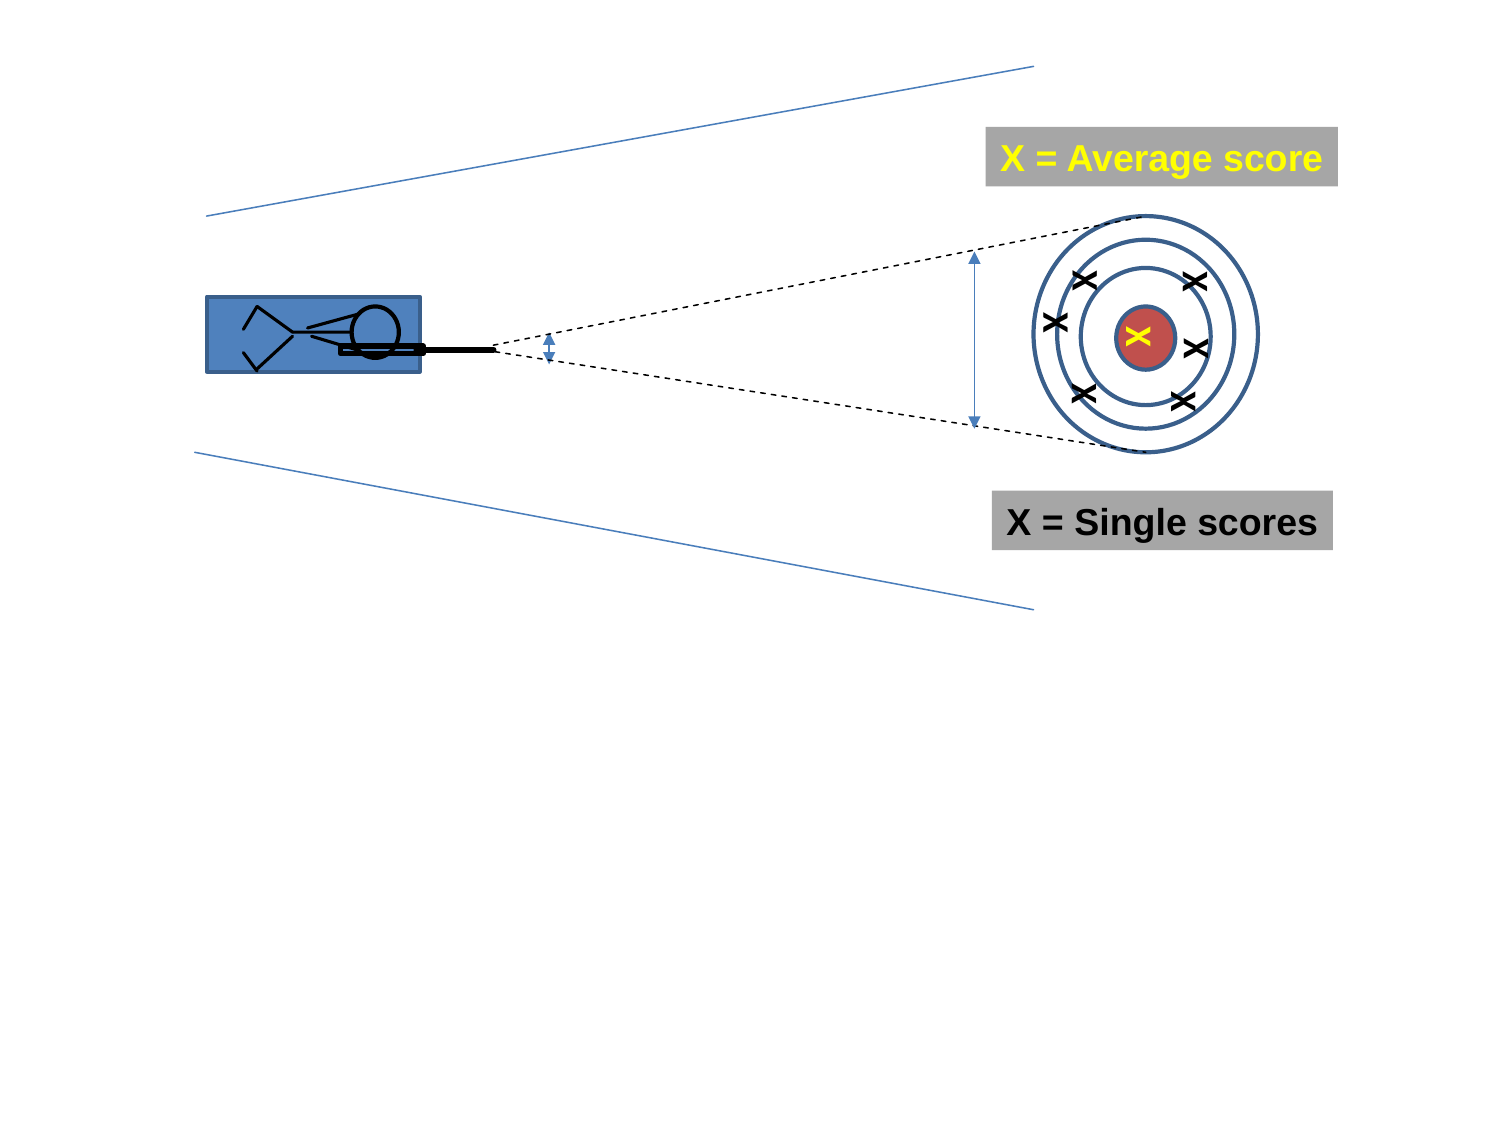

X
X
X

X = Single scores
X = Average score

X
X
X
X